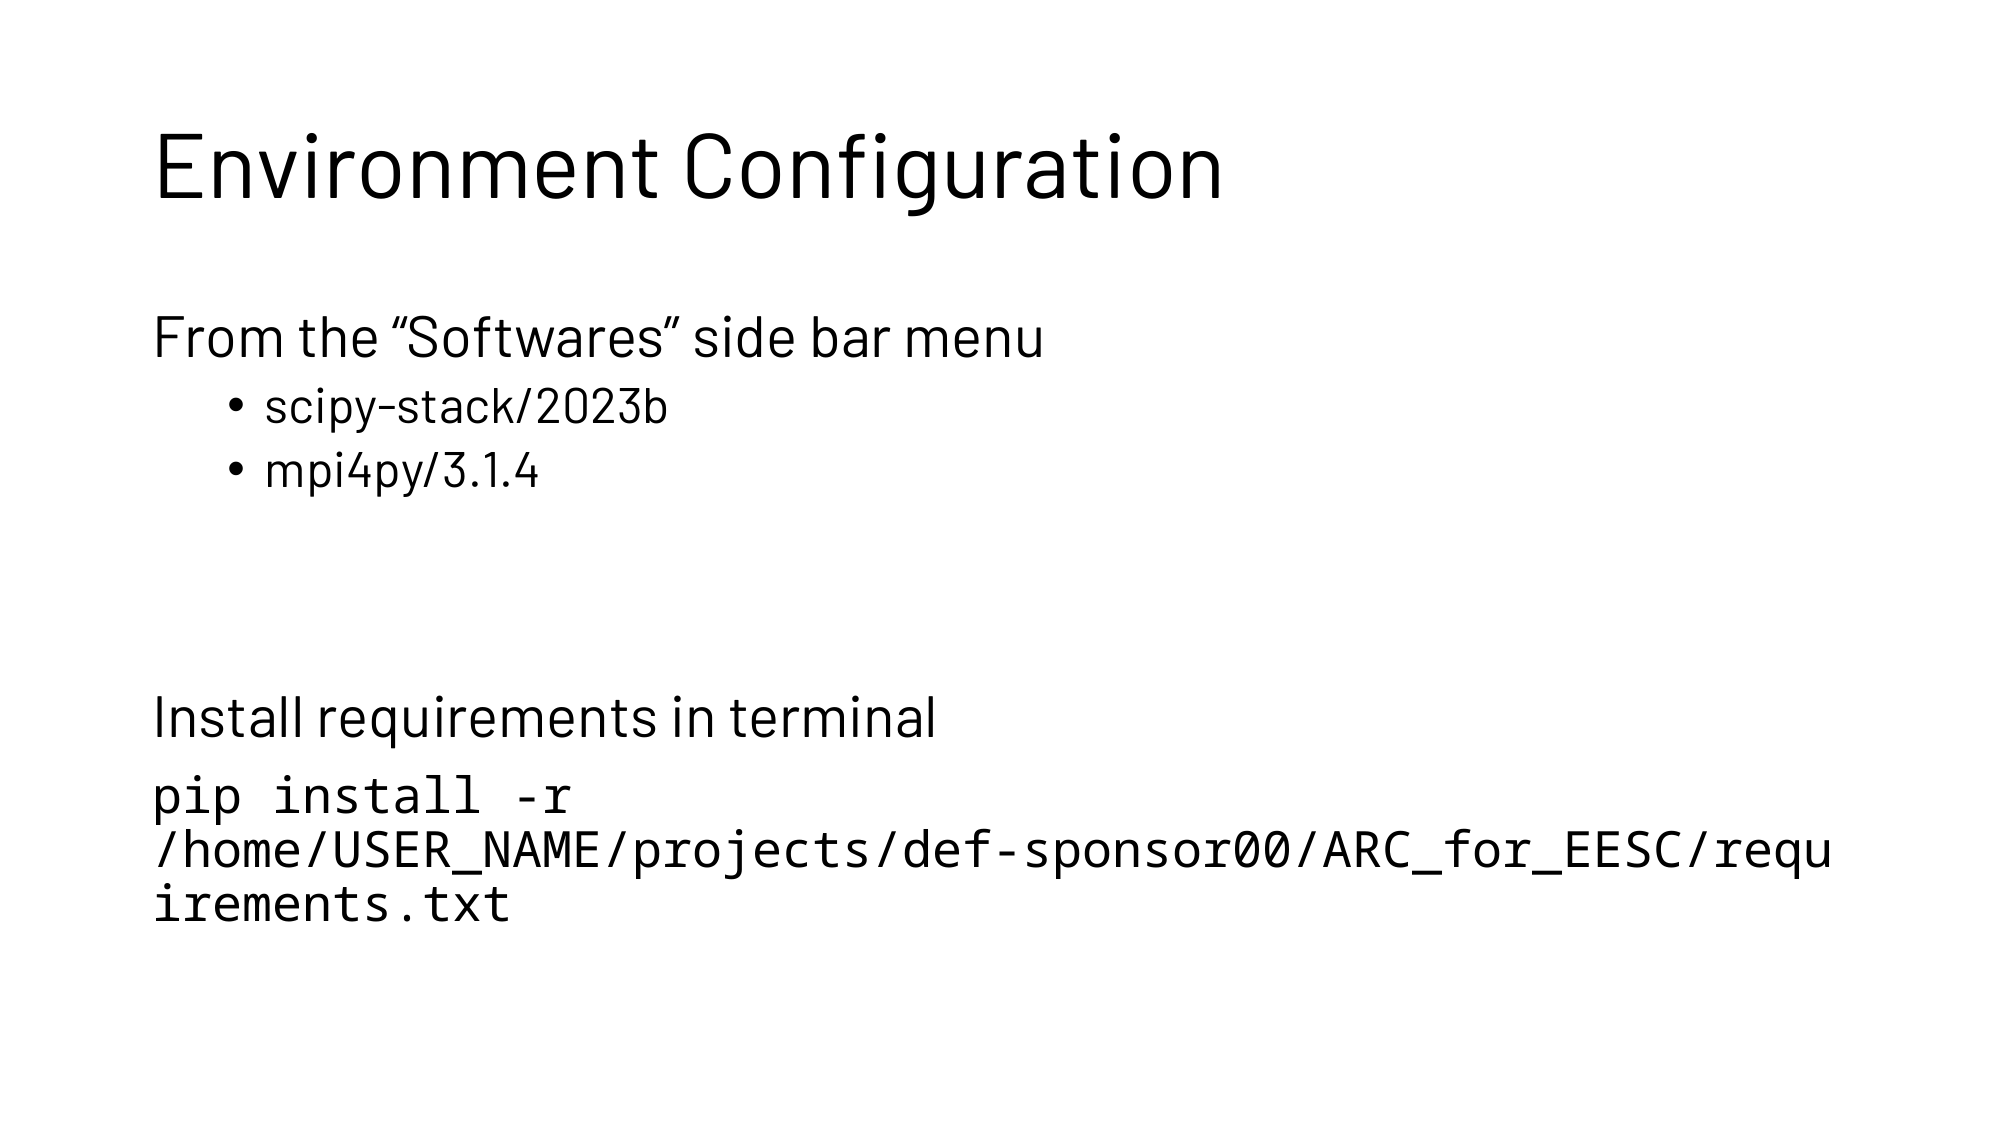

# Environment Configuration
From the “Softwares” side bar menu
scipy-stack/2023b
mpi4py/3.1.4

Install requirements in terminal
pip install -r /home/USER_NAME/projects/def-sponsor00/ARC_for_EESC/requirements.txt